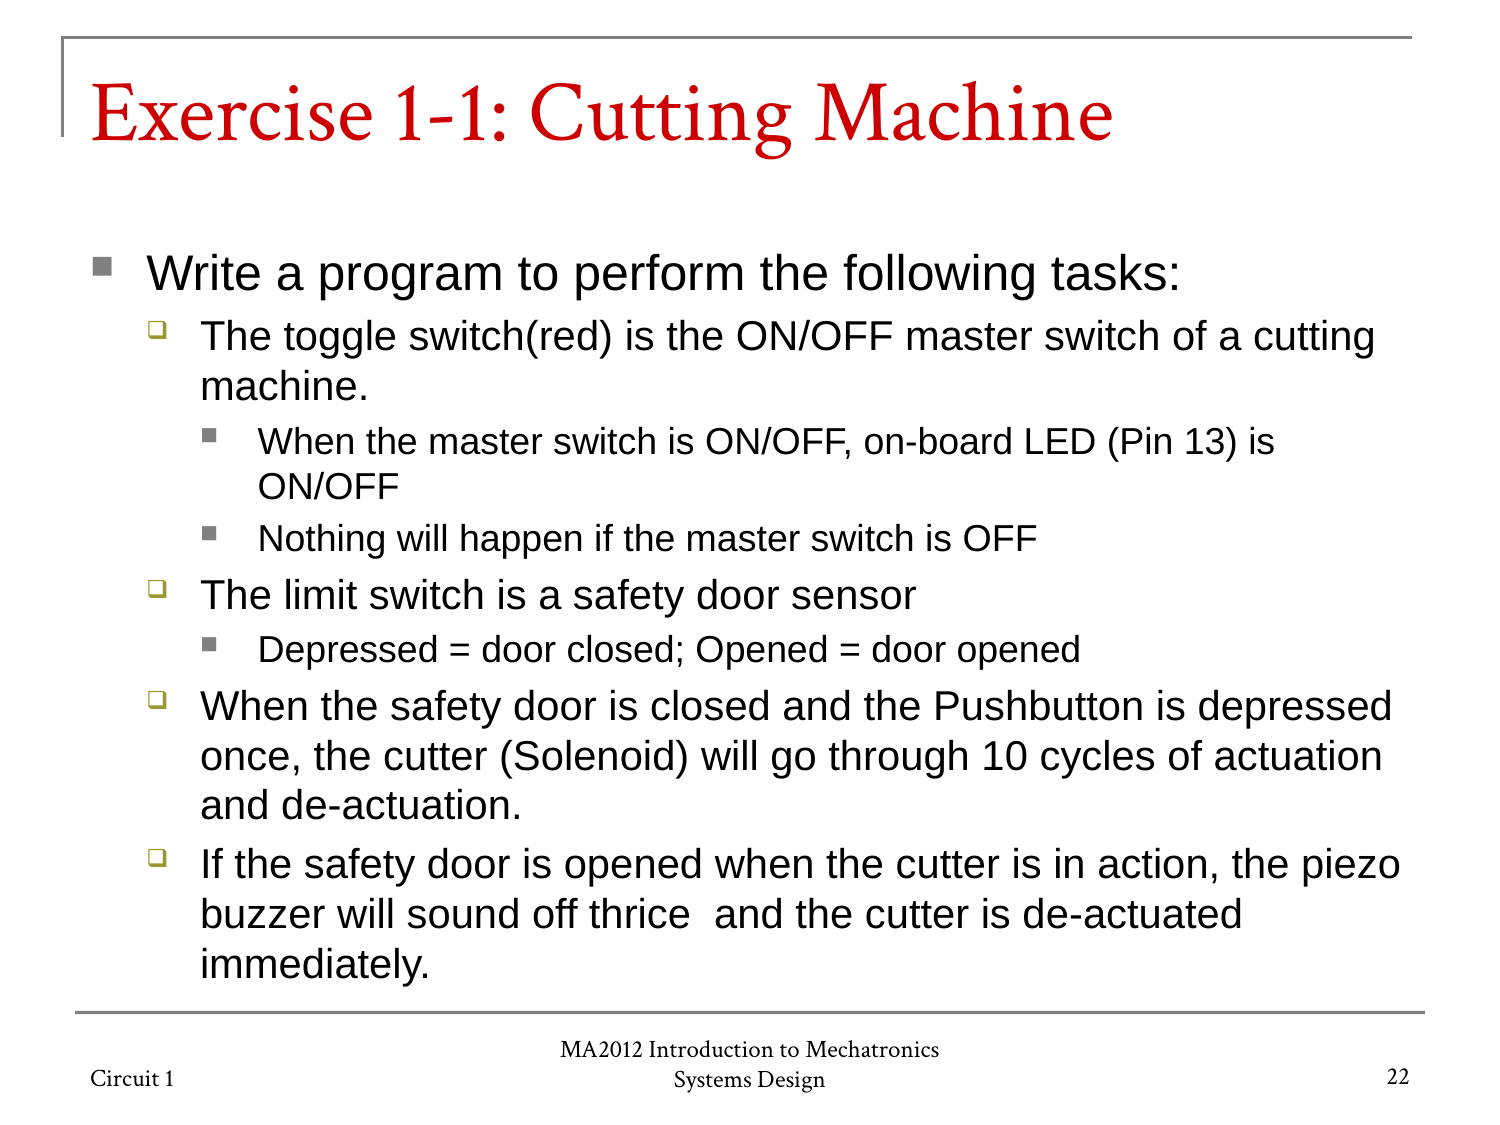

# Exercise 1-1: Cutting Machine
Write a program to perform the following tasks:
The toggle switch(red) is the ON/OFF master switch of a cutting machine.
When the master switch is ON/OFF, on-board LED (Pin 13) is ON/OFF
Nothing will happen if the master switch is OFF
The limit switch is a safety door sensor
Depressed = door closed; Opened = door opened
When the safety door is closed and the Pushbutton is depressed once, the cutter (Solenoid) will go through 10 cycles of actuation and de-actuation.
If the safety door is opened when the cutter is in action, the piezo buzzer will sound off thrice  and the cutter is de-actuated immediately.

Circuit 1
22
MA2012 Introduction to Mechatronics Systems Design